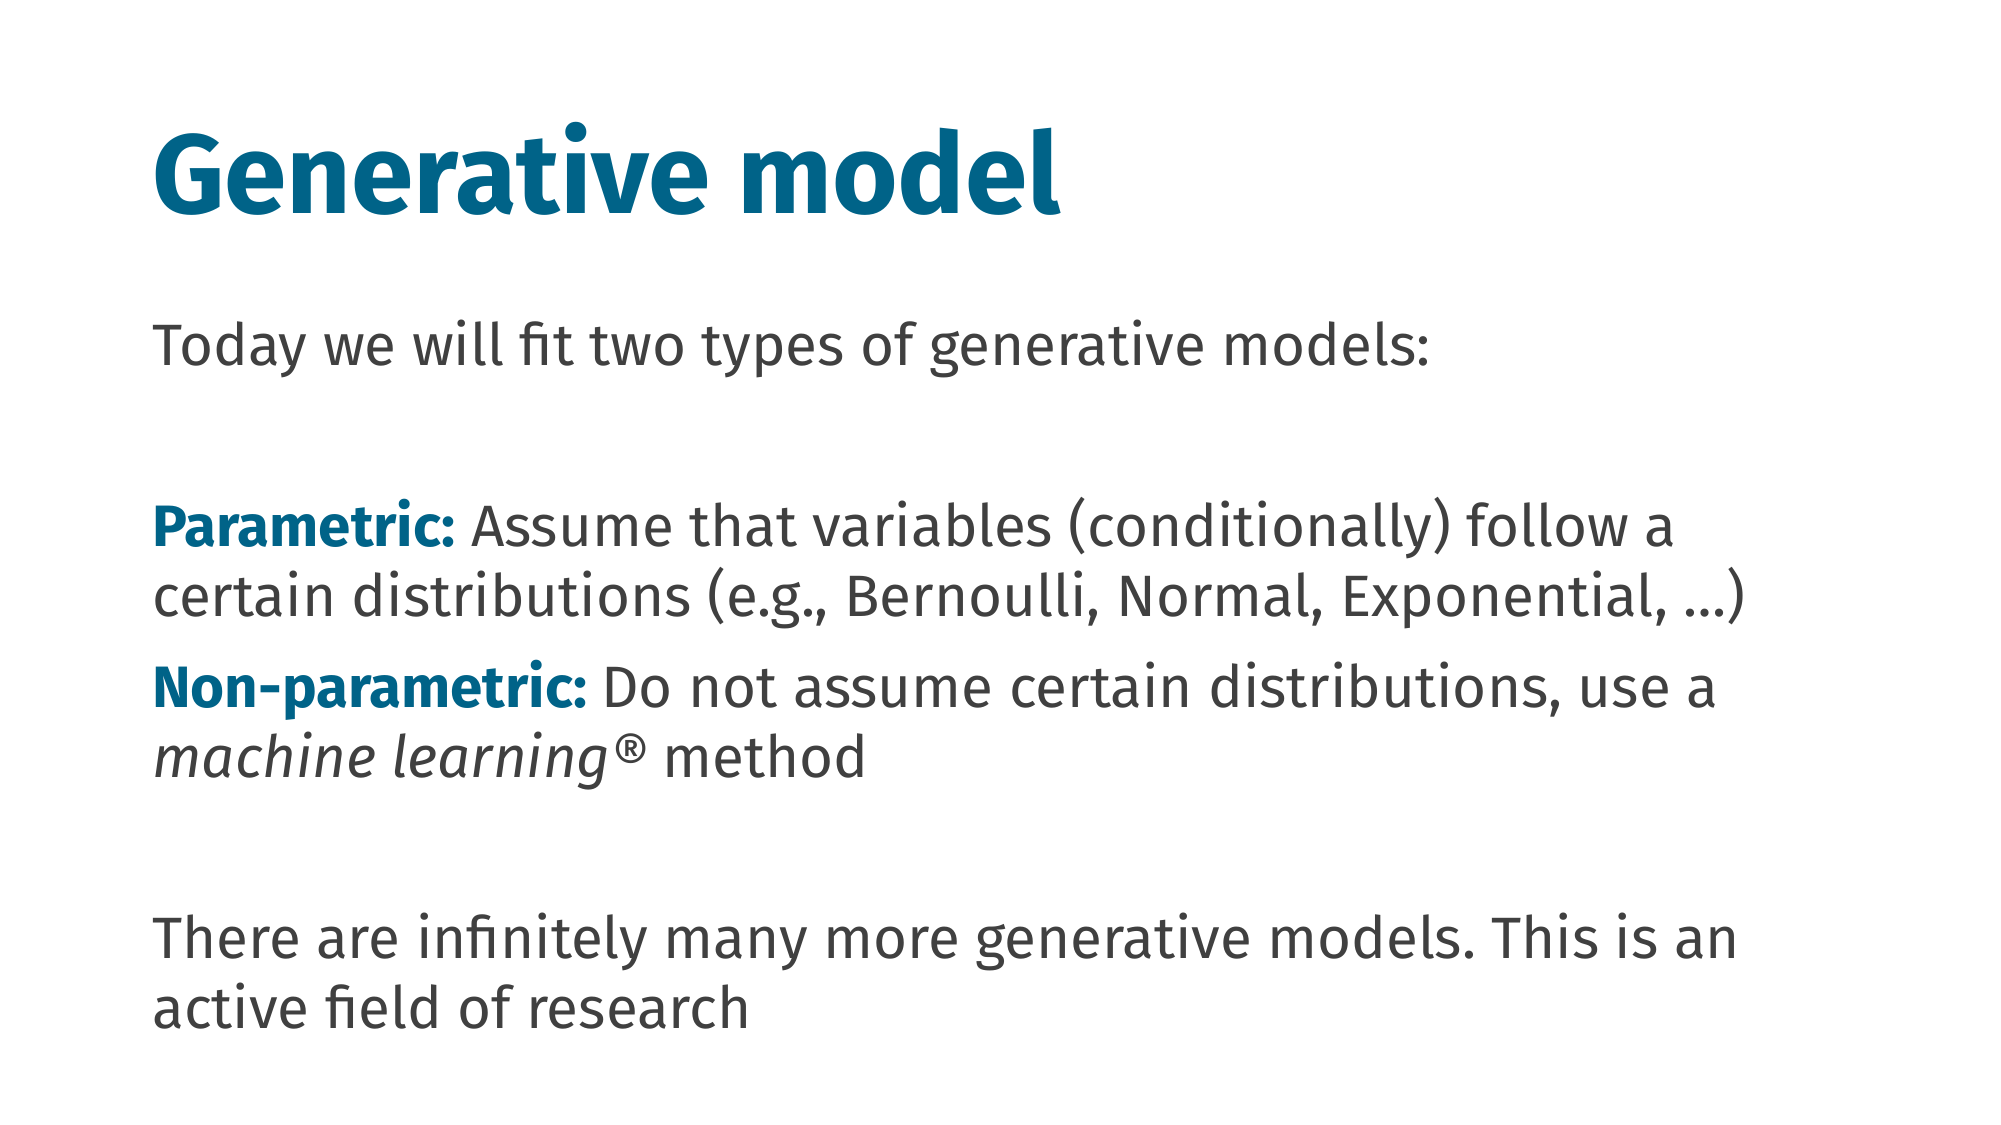

# Generative model
Today we will fit two types of generative models:

Parametric: Assume that variables (conditionally) follow a certain distributions (e.g., Bernoulli, Normal, Exponential, …)
Non-parametric: Do not assume certain distributions, use a machine learning® method

There are infinitely many more generative models. This is an active field of research